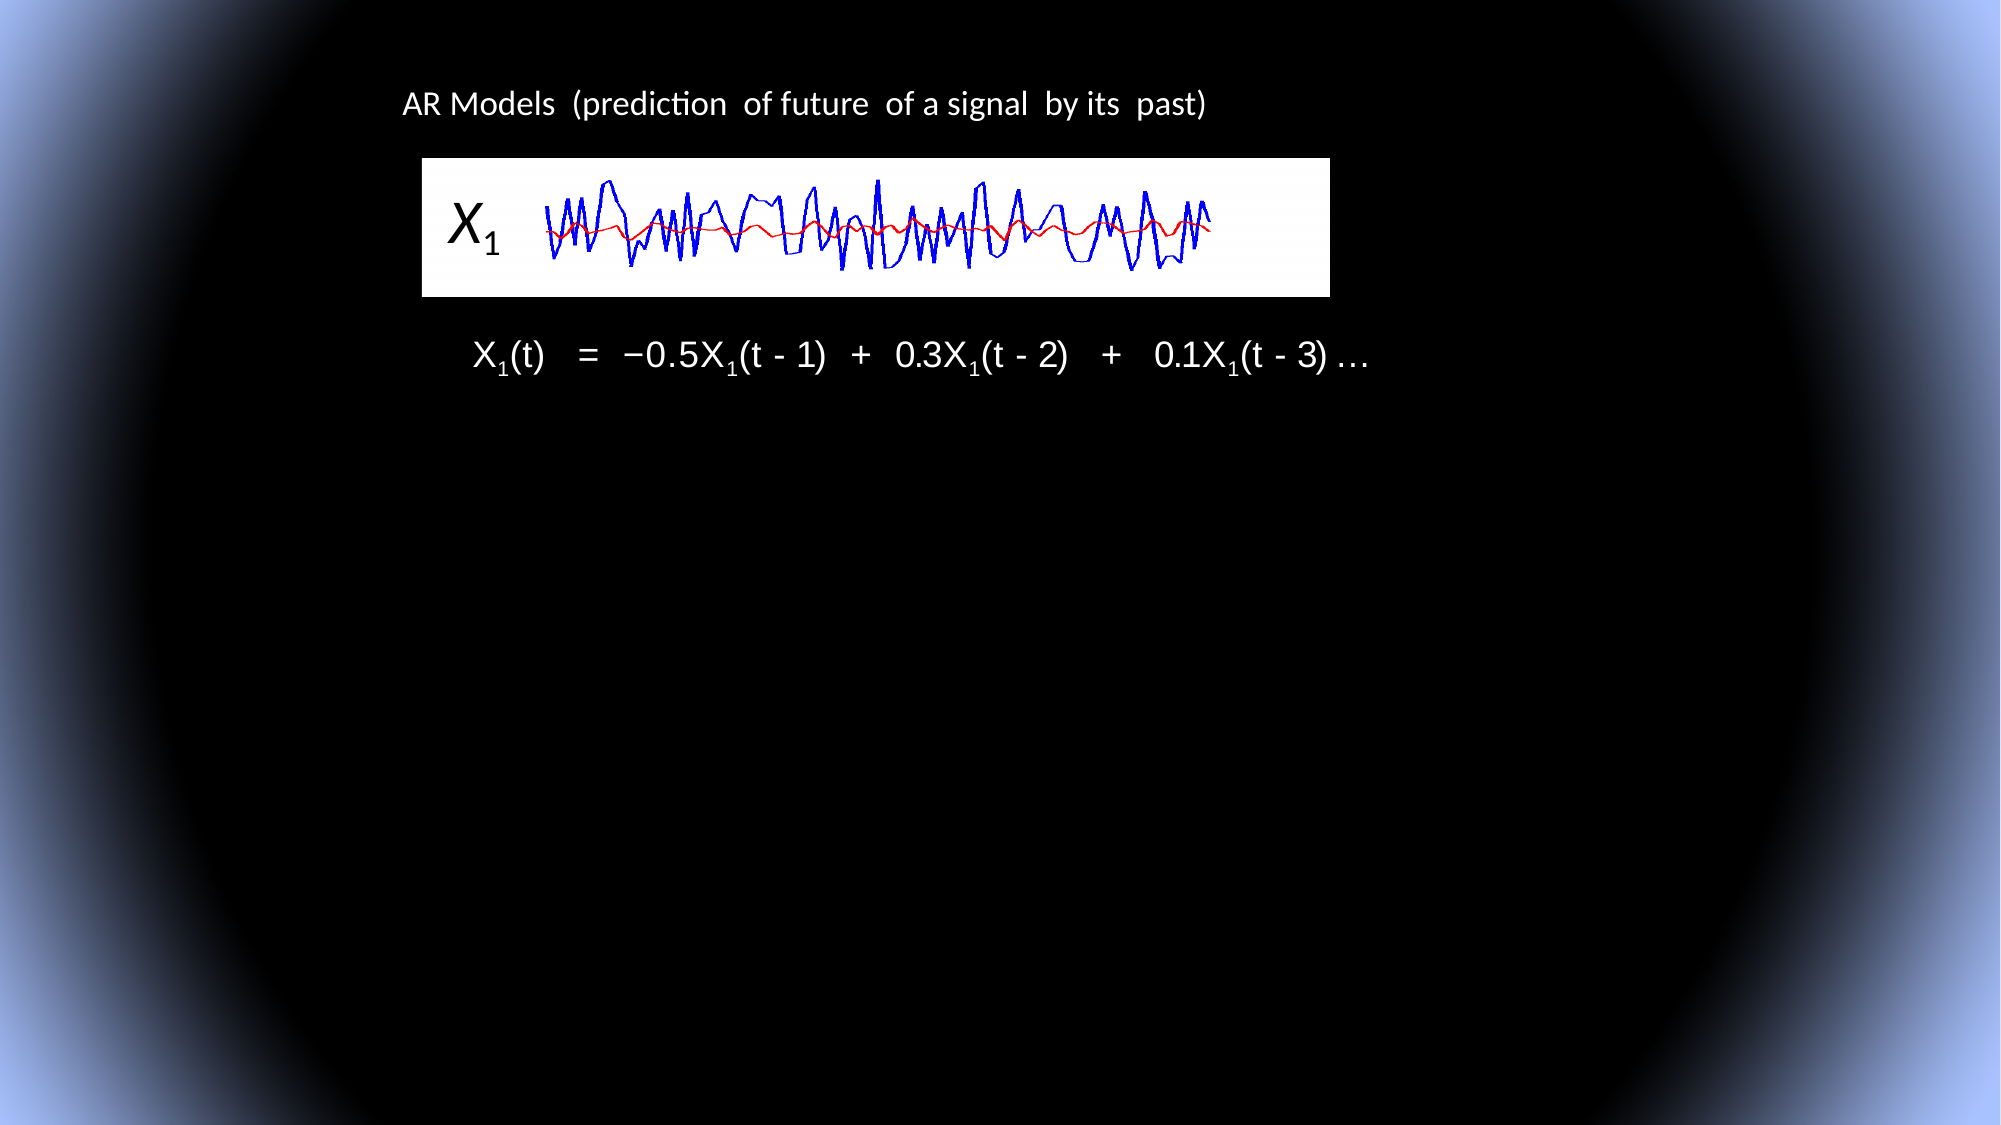

AR Models  (prediction  of future  of a signal  by its  past)

X1

X1(t)   =  −0.5X1(t - 1)   +   0.3X1(t - 2)    +    0.1X1(t - 3) …